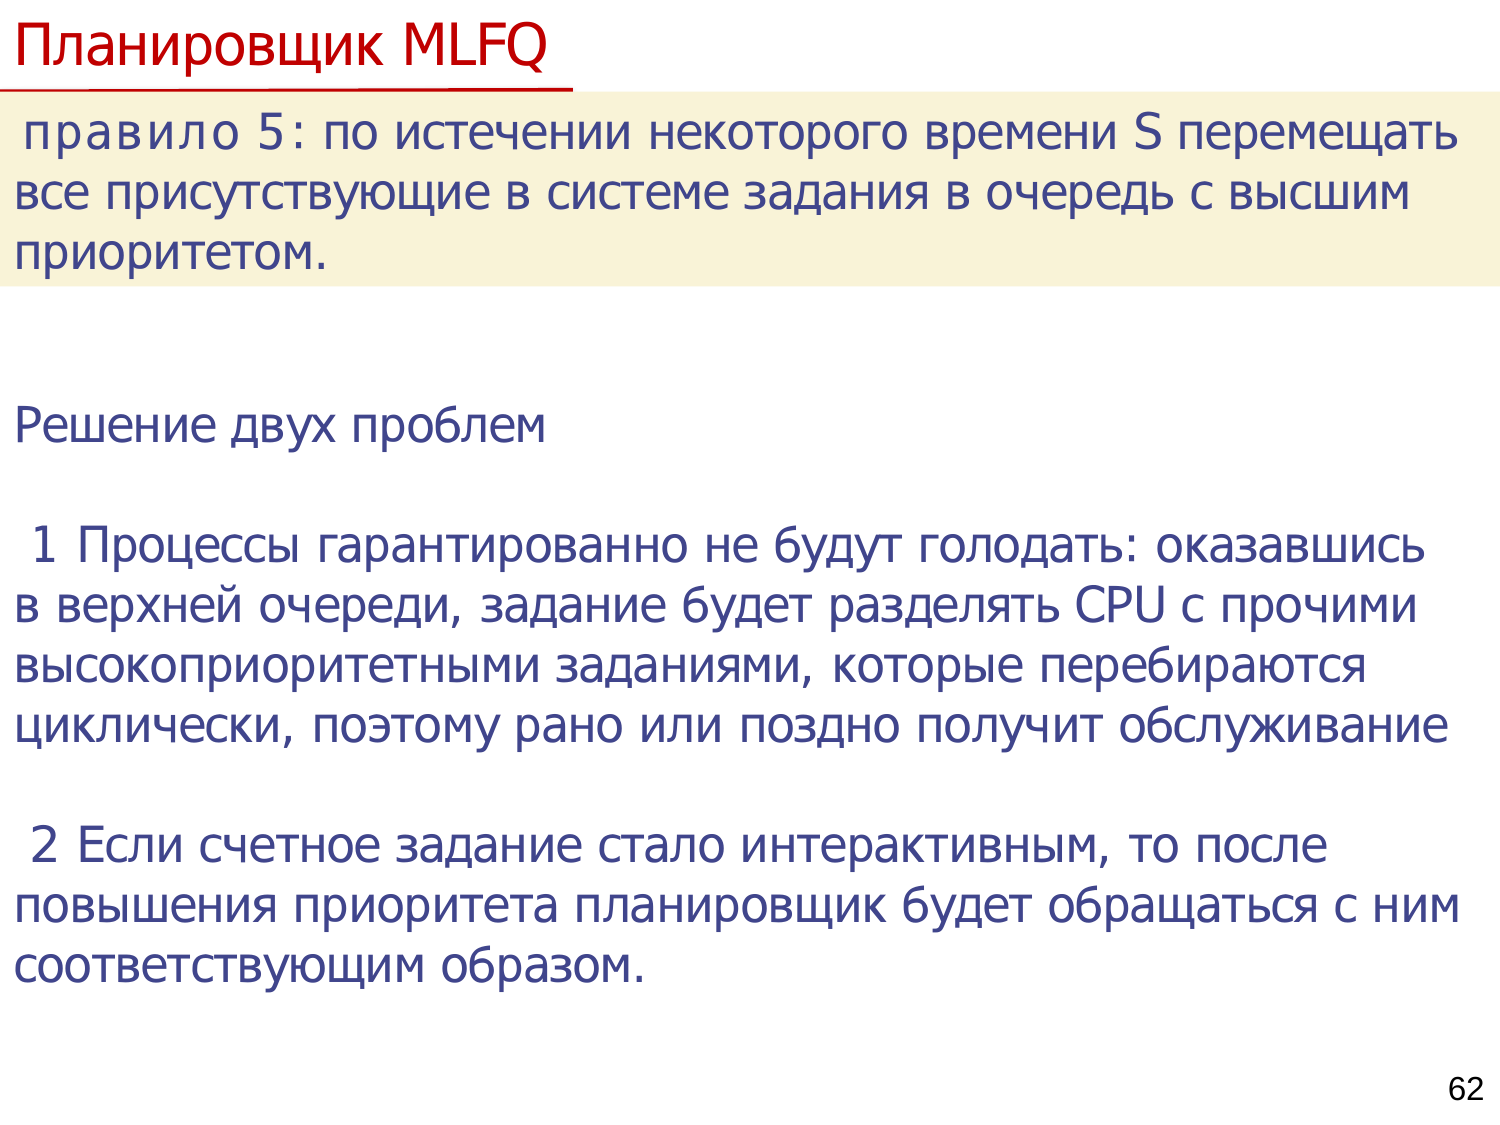

Планировщик MLFQ
 правило 5: по истечении некоторого времени S перемещать все присутствующие в системе задания в очередь с высшим приоритетом.
Решение двух проблем

 1 Процессы гарантированно не будут голодать: оказавшись в верхней очереди, задание будет разделять CPU с прочими высокоприоритетными заданиями, которые перебираются циклически, поэтому рано или поздно получит обслуживание

 2 Если счетное задание стало интерактивным, то после повышения приоритета планировщик будет обращаться с ним соответствующим образом.
62